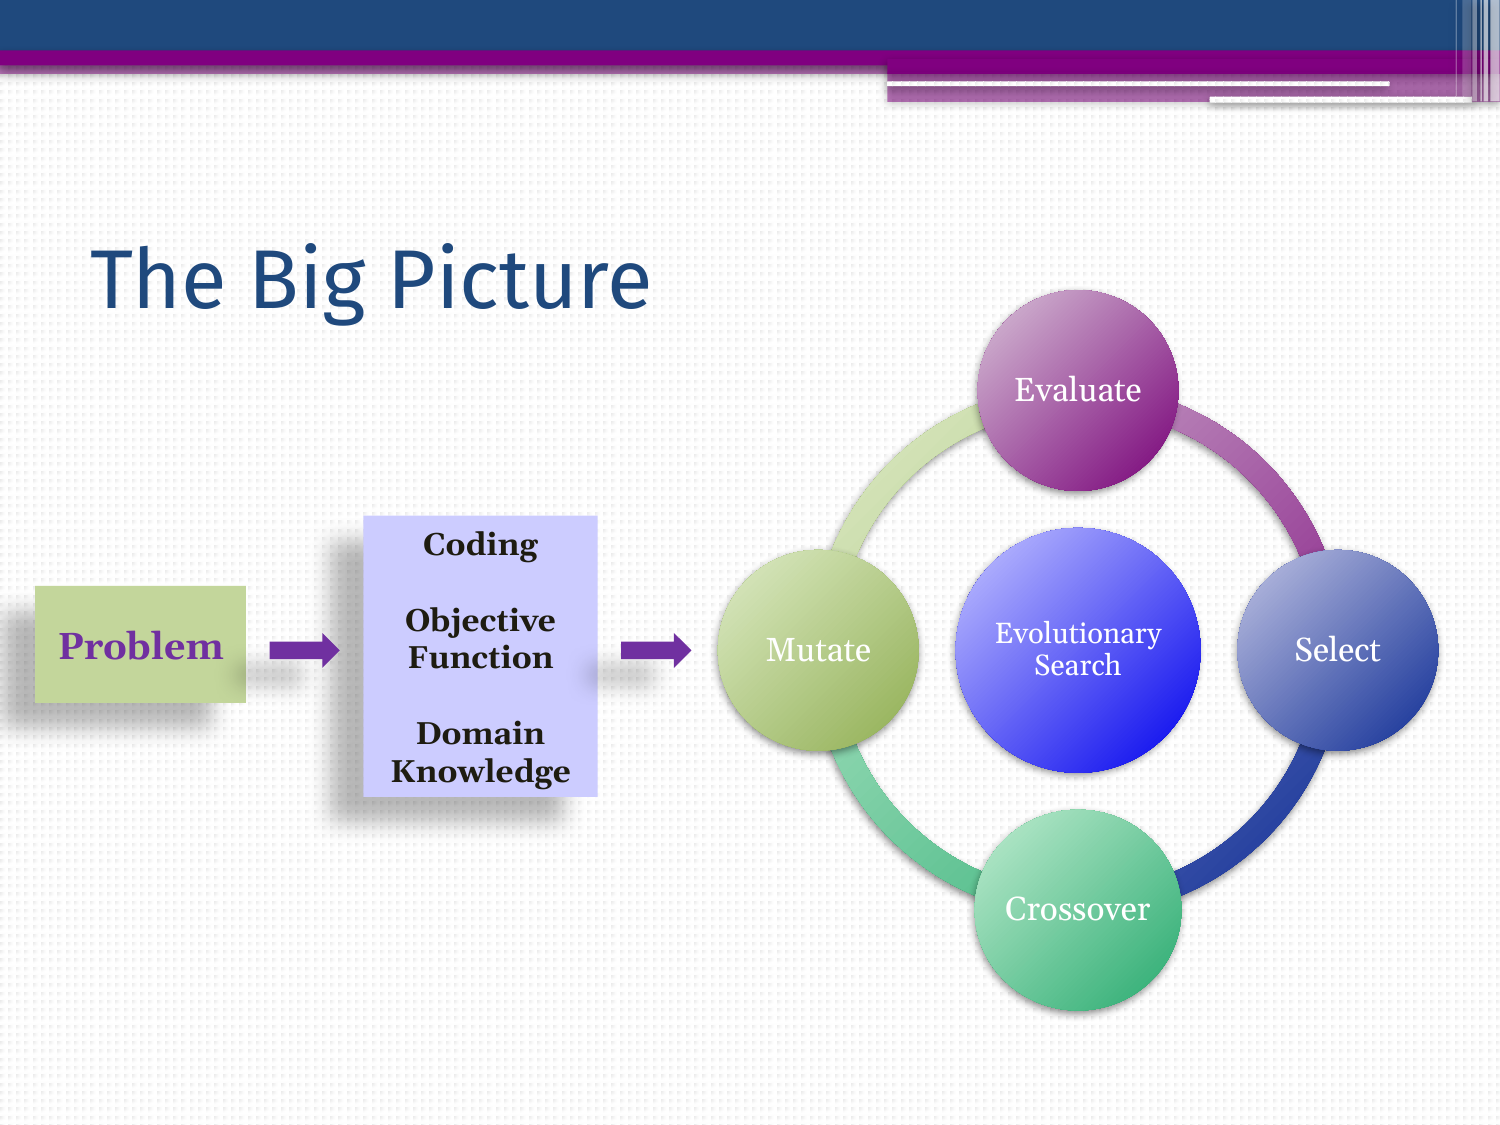

8
# The Big Picture
Evolutionary Search
Evaluate
Select
Crossover
Mutate
Coding

Objective Function

Domain Knowledge
Problem